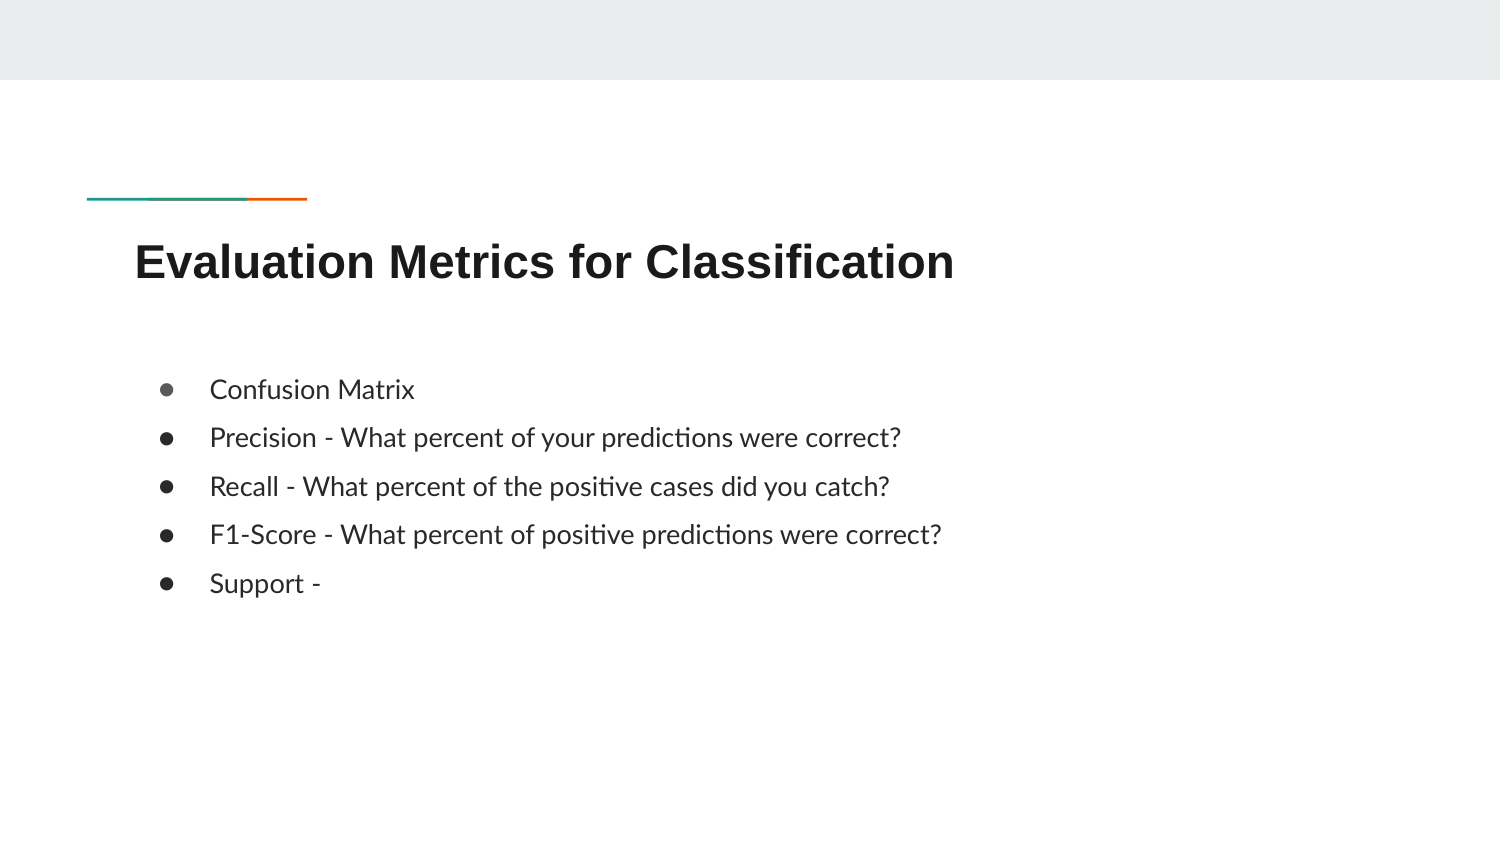

# Evaluation Metrics for Classification
Confusion Matrix
Precision - What percent of your predictions were correct?
Recall - What percent of the positive cases did you catch?
F1-Score - What percent of positive predictions were correct?
Support -